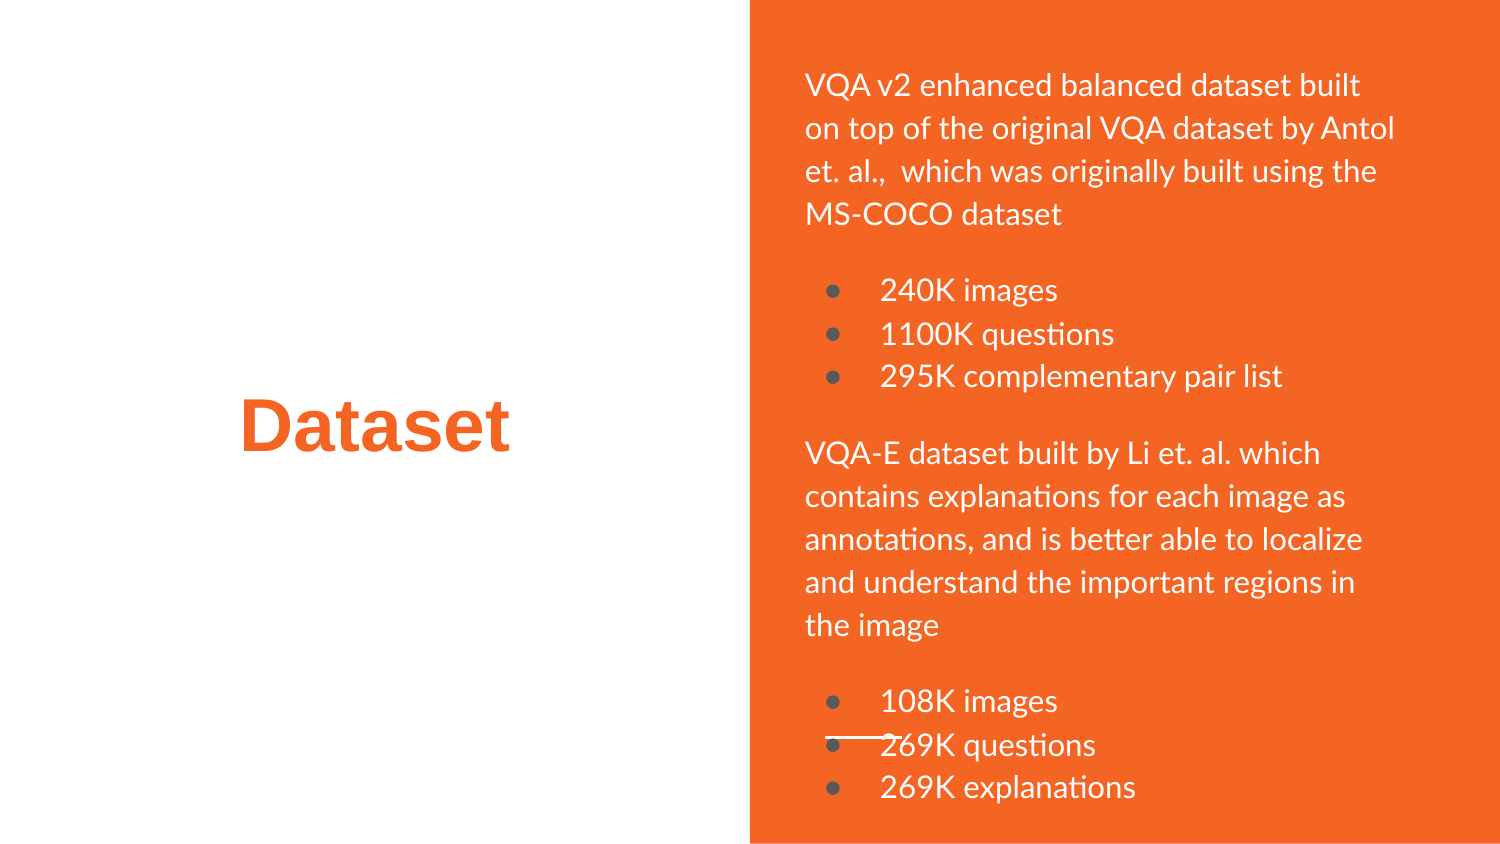

VQA v2 enhanced balanced dataset built on top of the original VQA dataset by Antol et. al.,  which was originally built using the MS-COCO dataset
240K images
1100K questions
295K complementary pair list
VQA-E dataset built by Li et. al. which contains explanations for each image as annotations, and is better able to localize and understand the important regions in the image
108K images
269K questions
269K explanations
# Dataset